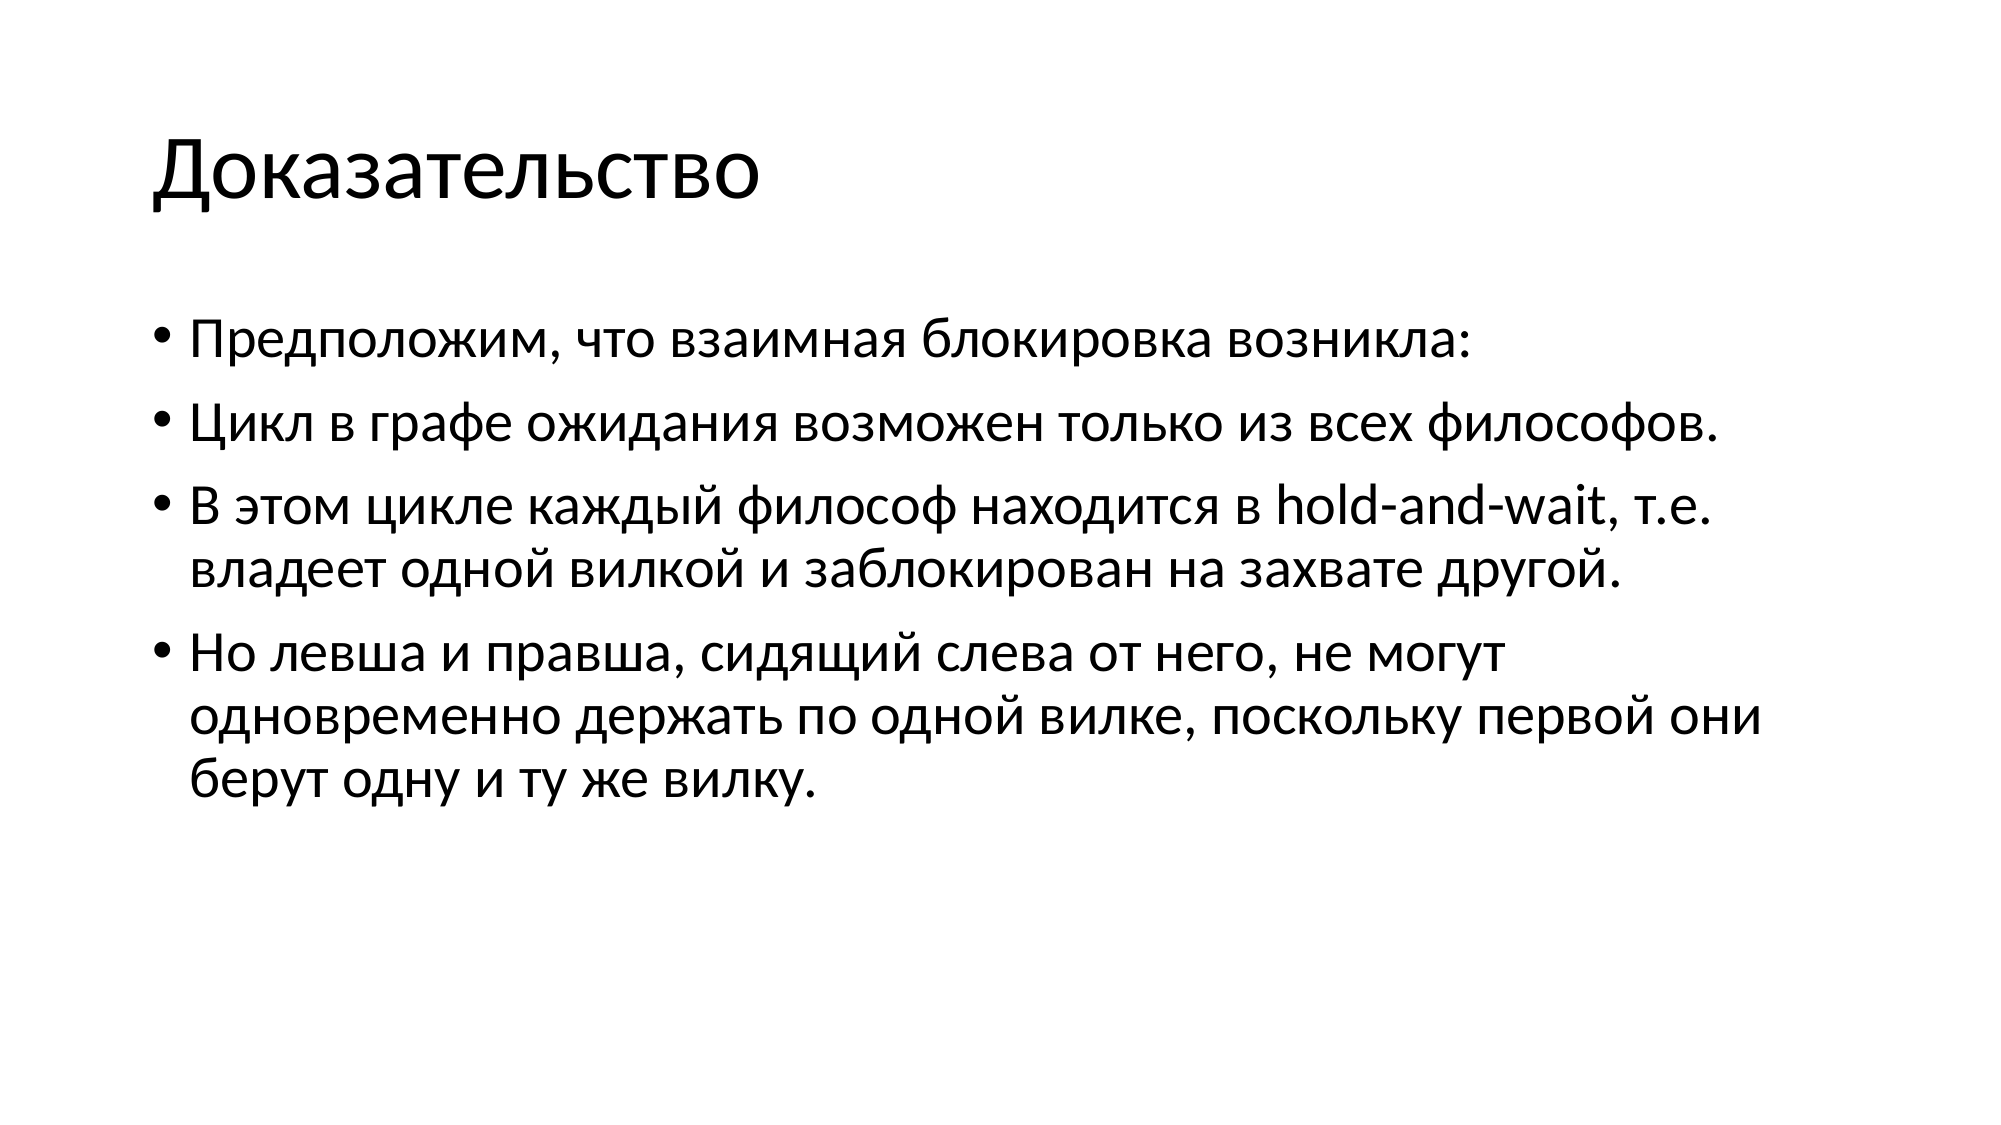

# Доказательство
Предположим, что взаимная блокировка возникла:
Цикл в графе ожидания возможен только из всех философов.
В этом цикле каждый философ находится в hold-and-wait, т.е. владеет одной вилкой и заблокирован на захвате другой.
Но левша и правша, сидящий слева от него, не могут одновременно держать по одной вилке, поскольку первой они берут одну и ту же вилку.